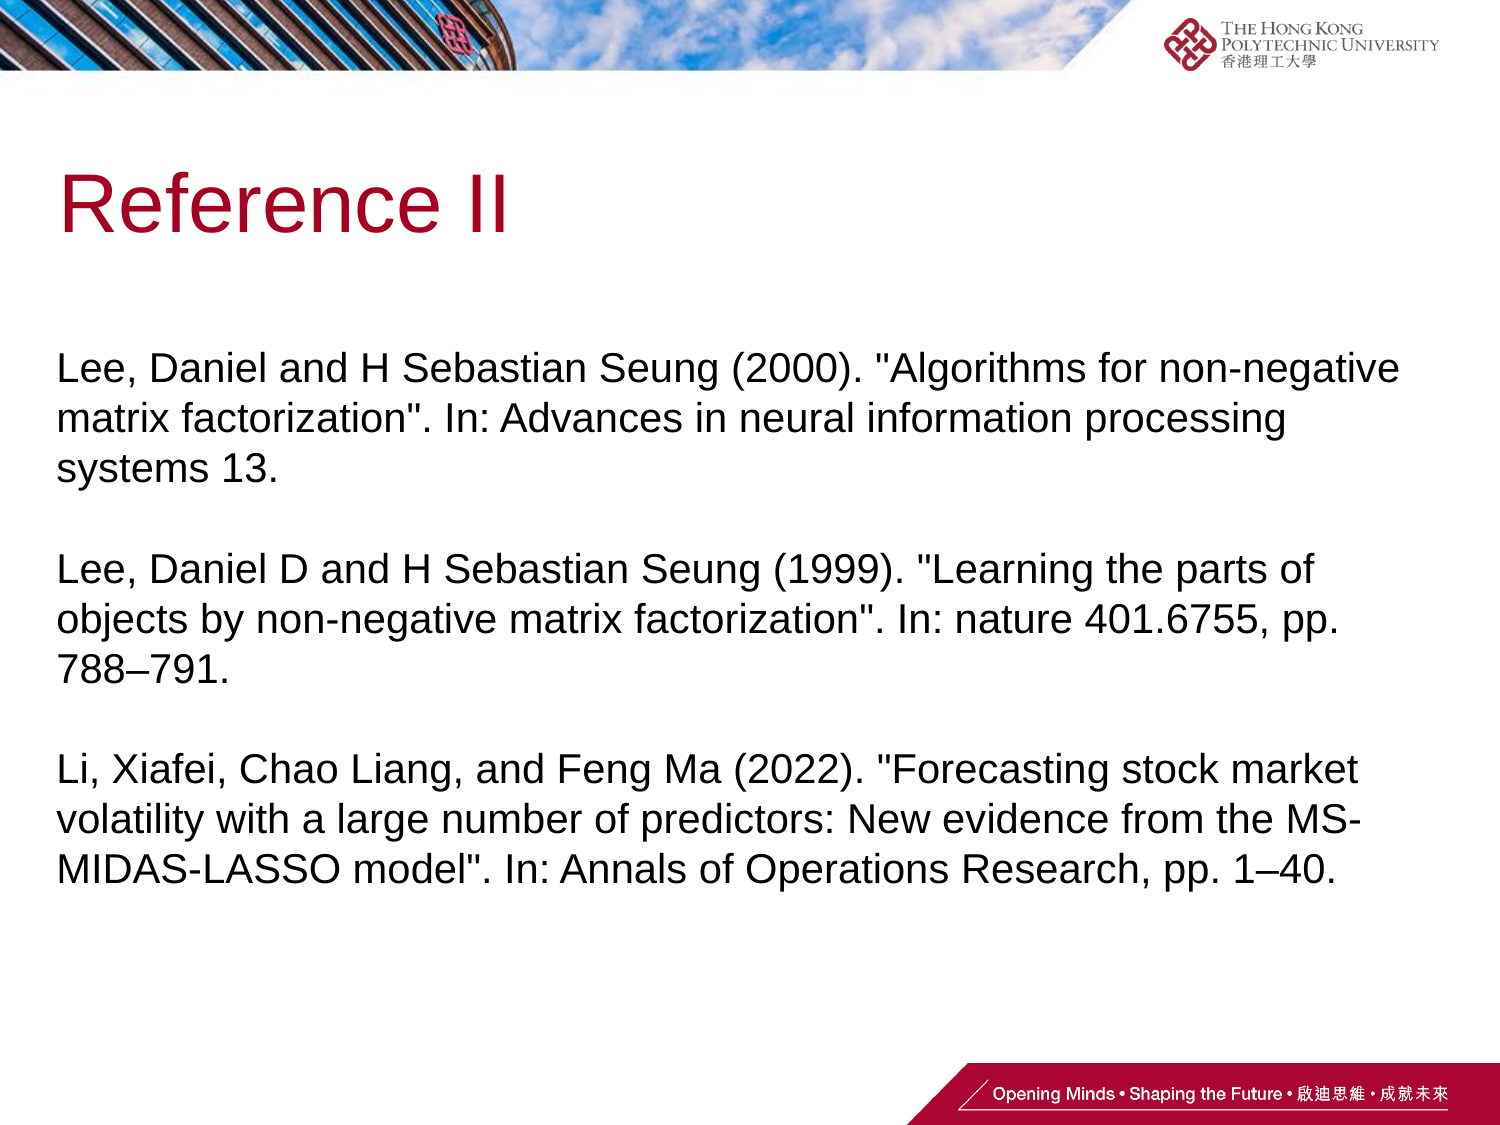

# Reference II
Lee, Daniel and H Sebastian Seung (2000). "Algorithms for non-negative matrix factorization". In: Advances in neural information processing systems 13.

Lee, Daniel D and H Sebastian Seung (1999). "Learning the parts of objects by non-negative matrix factorization". In: nature 401.6755, pp. 788–791.

Li, Xiafei, Chao Liang, and Feng Ma (2022). "Forecasting stock market volatility with a large number of predictors: New evidence from the MS-MIDAS-LASSO model". In: Annals of Operations Research, pp. 1–40.